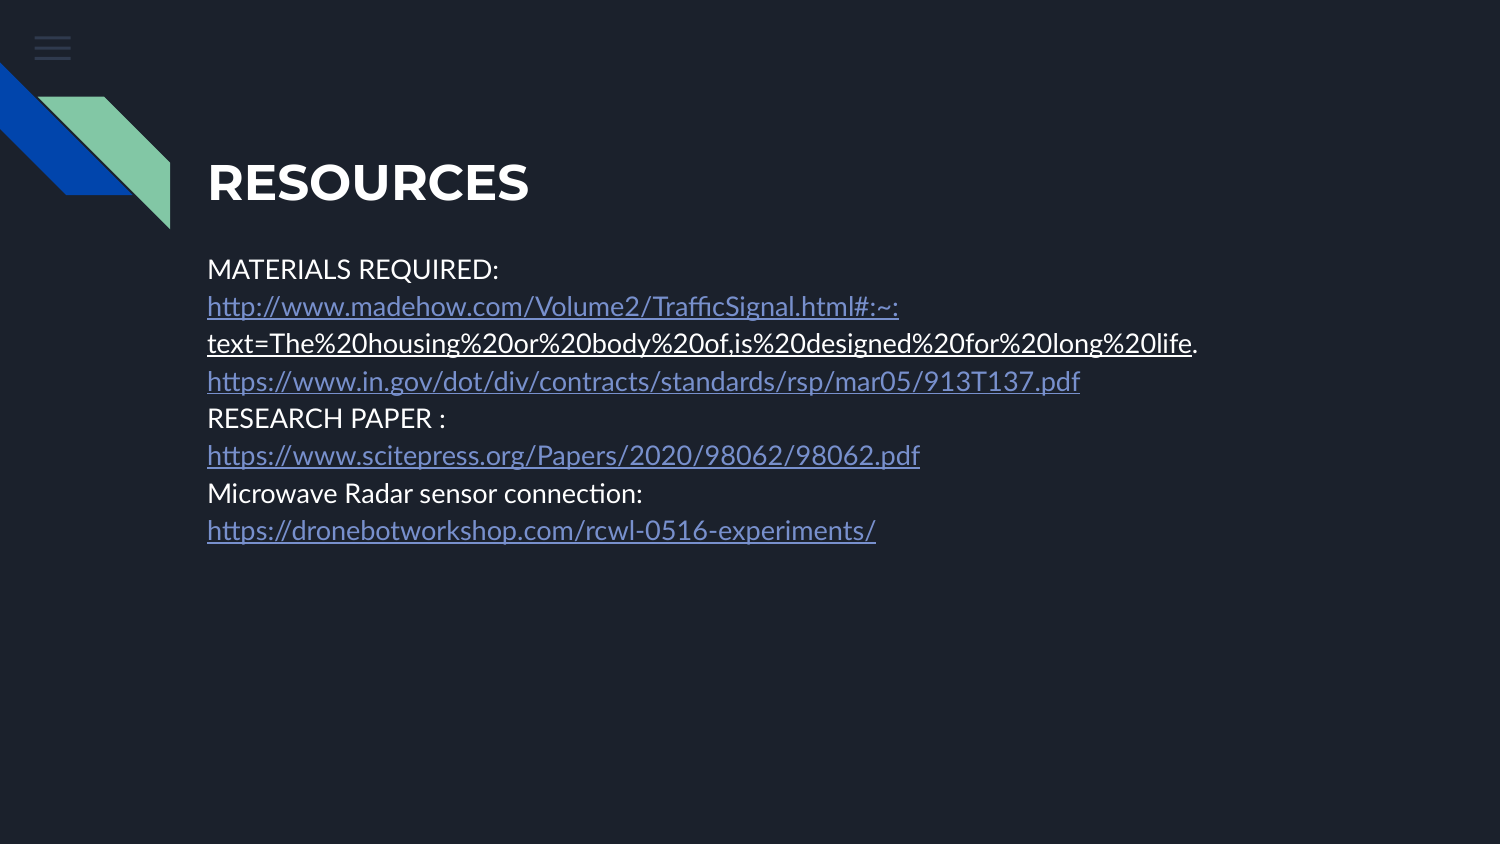

# RESOURCES
MATERIALS REQUIRED:
http://www.madehow.com/Volume2/TrafficSignal.html#:~:text=The%20housing%20or%20body%20of,is%20designed%20for%20long%20life.
https://www.in.gov/dot/div/contracts/standards/rsp/mar05/913T137.pdf
RESEARCH PAPER :
https://www.scitepress.org/Papers/2020/98062/98062.pdf
Microwave Radar sensor connection:
https://dronebotworkshop.com/rcwl-0516-experiments/